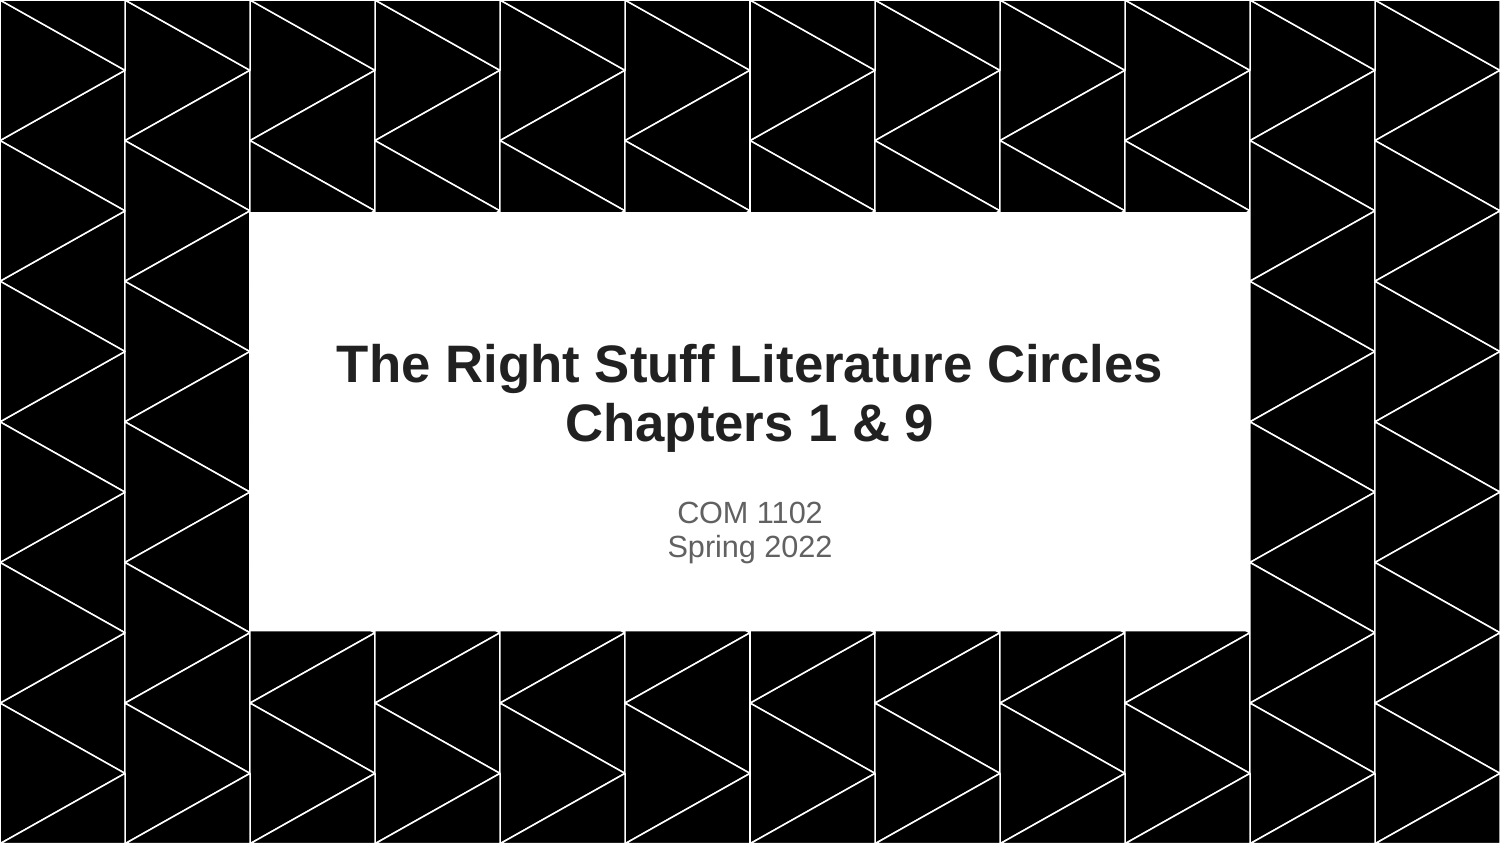

# The Right Stuff Literature Circles
Chapters 1 & 9
COM 1102
Spring 2022